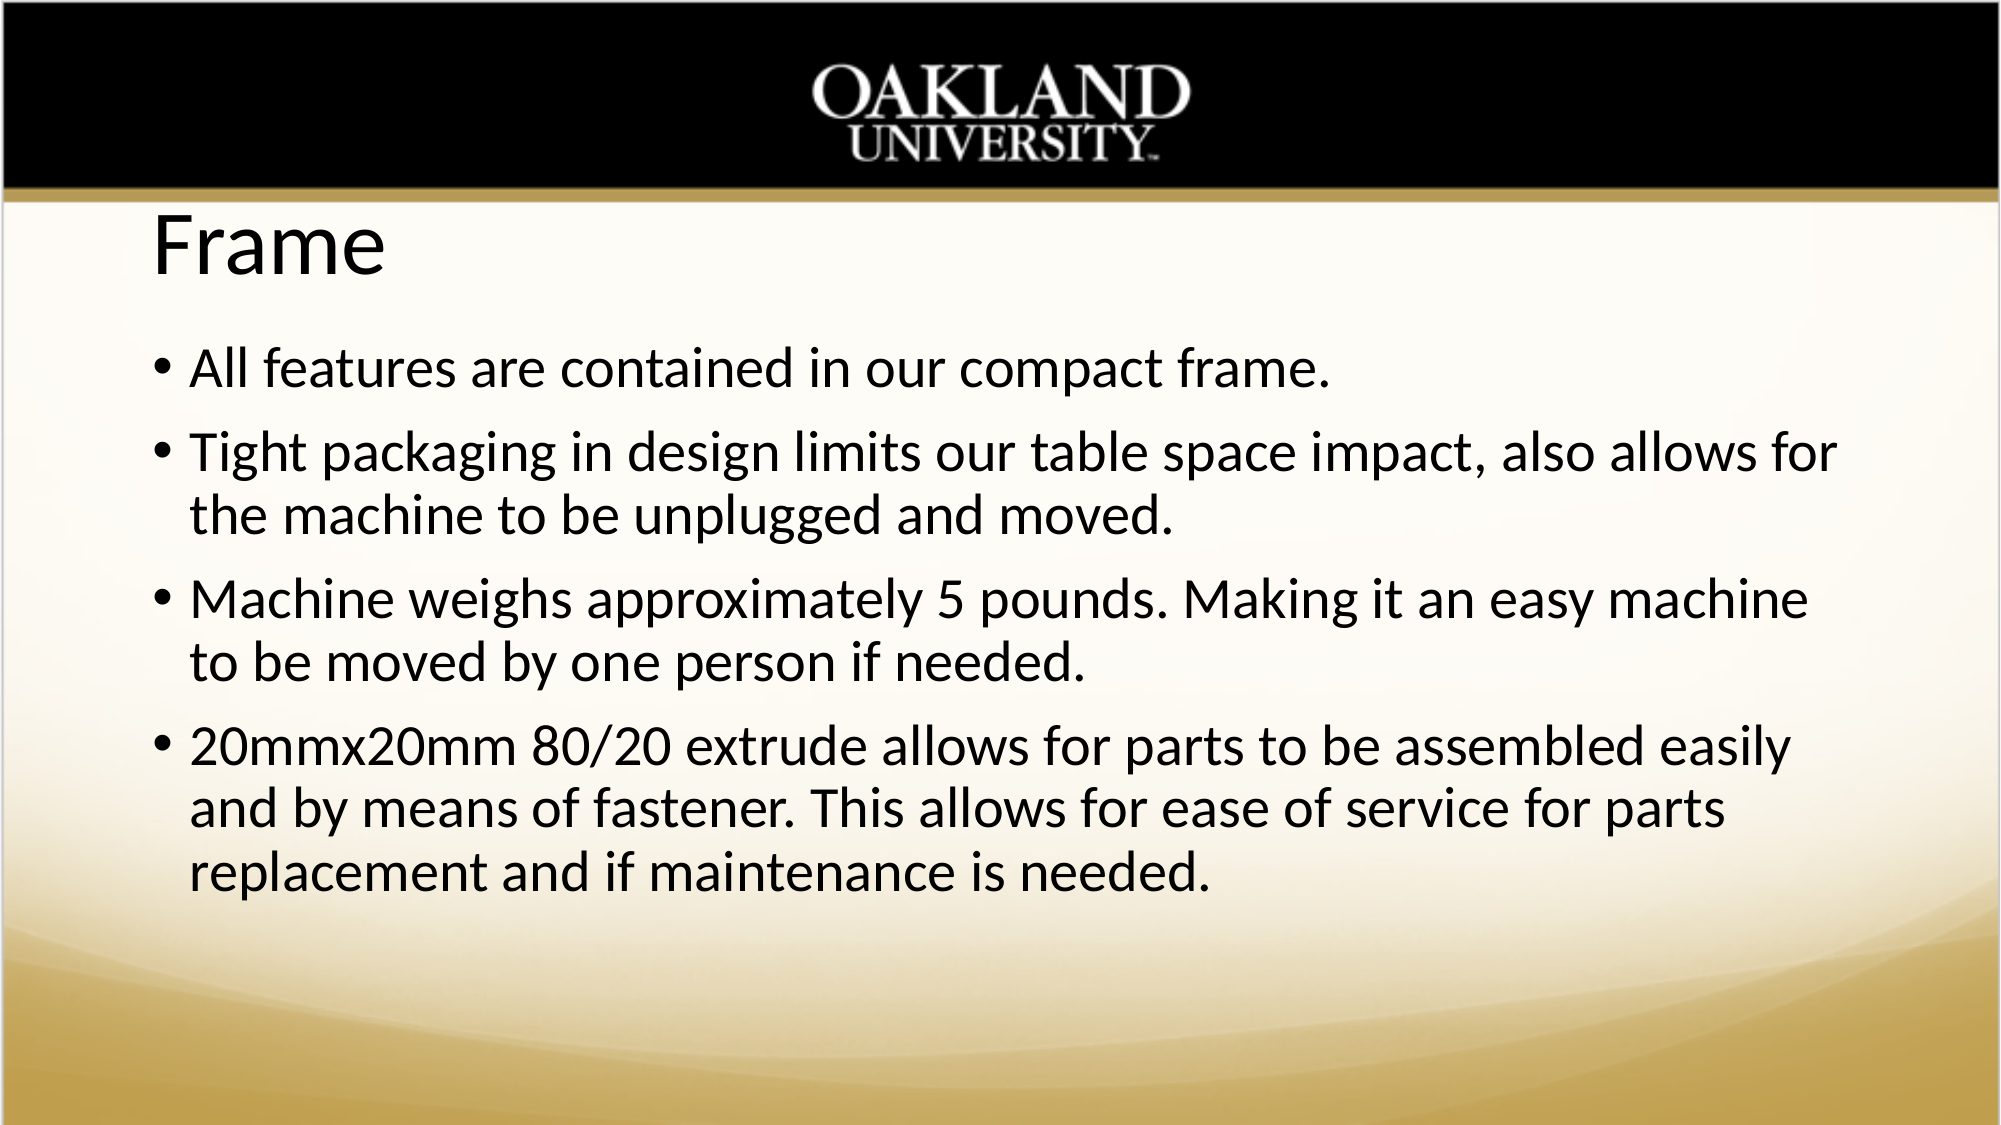

# Frame
All features are contained in our compact frame.
Tight packaging in design limits our table space impact, also allows for the machine to be unplugged and moved.
Machine weighs approximately 5 pounds. Making it an easy machine to be moved by one person if needed.
20mmx20mm 80/20 extrude allows for parts to be assembled easily and by means of fastener. This allows for ease of service for parts replacement and if maintenance is needed.